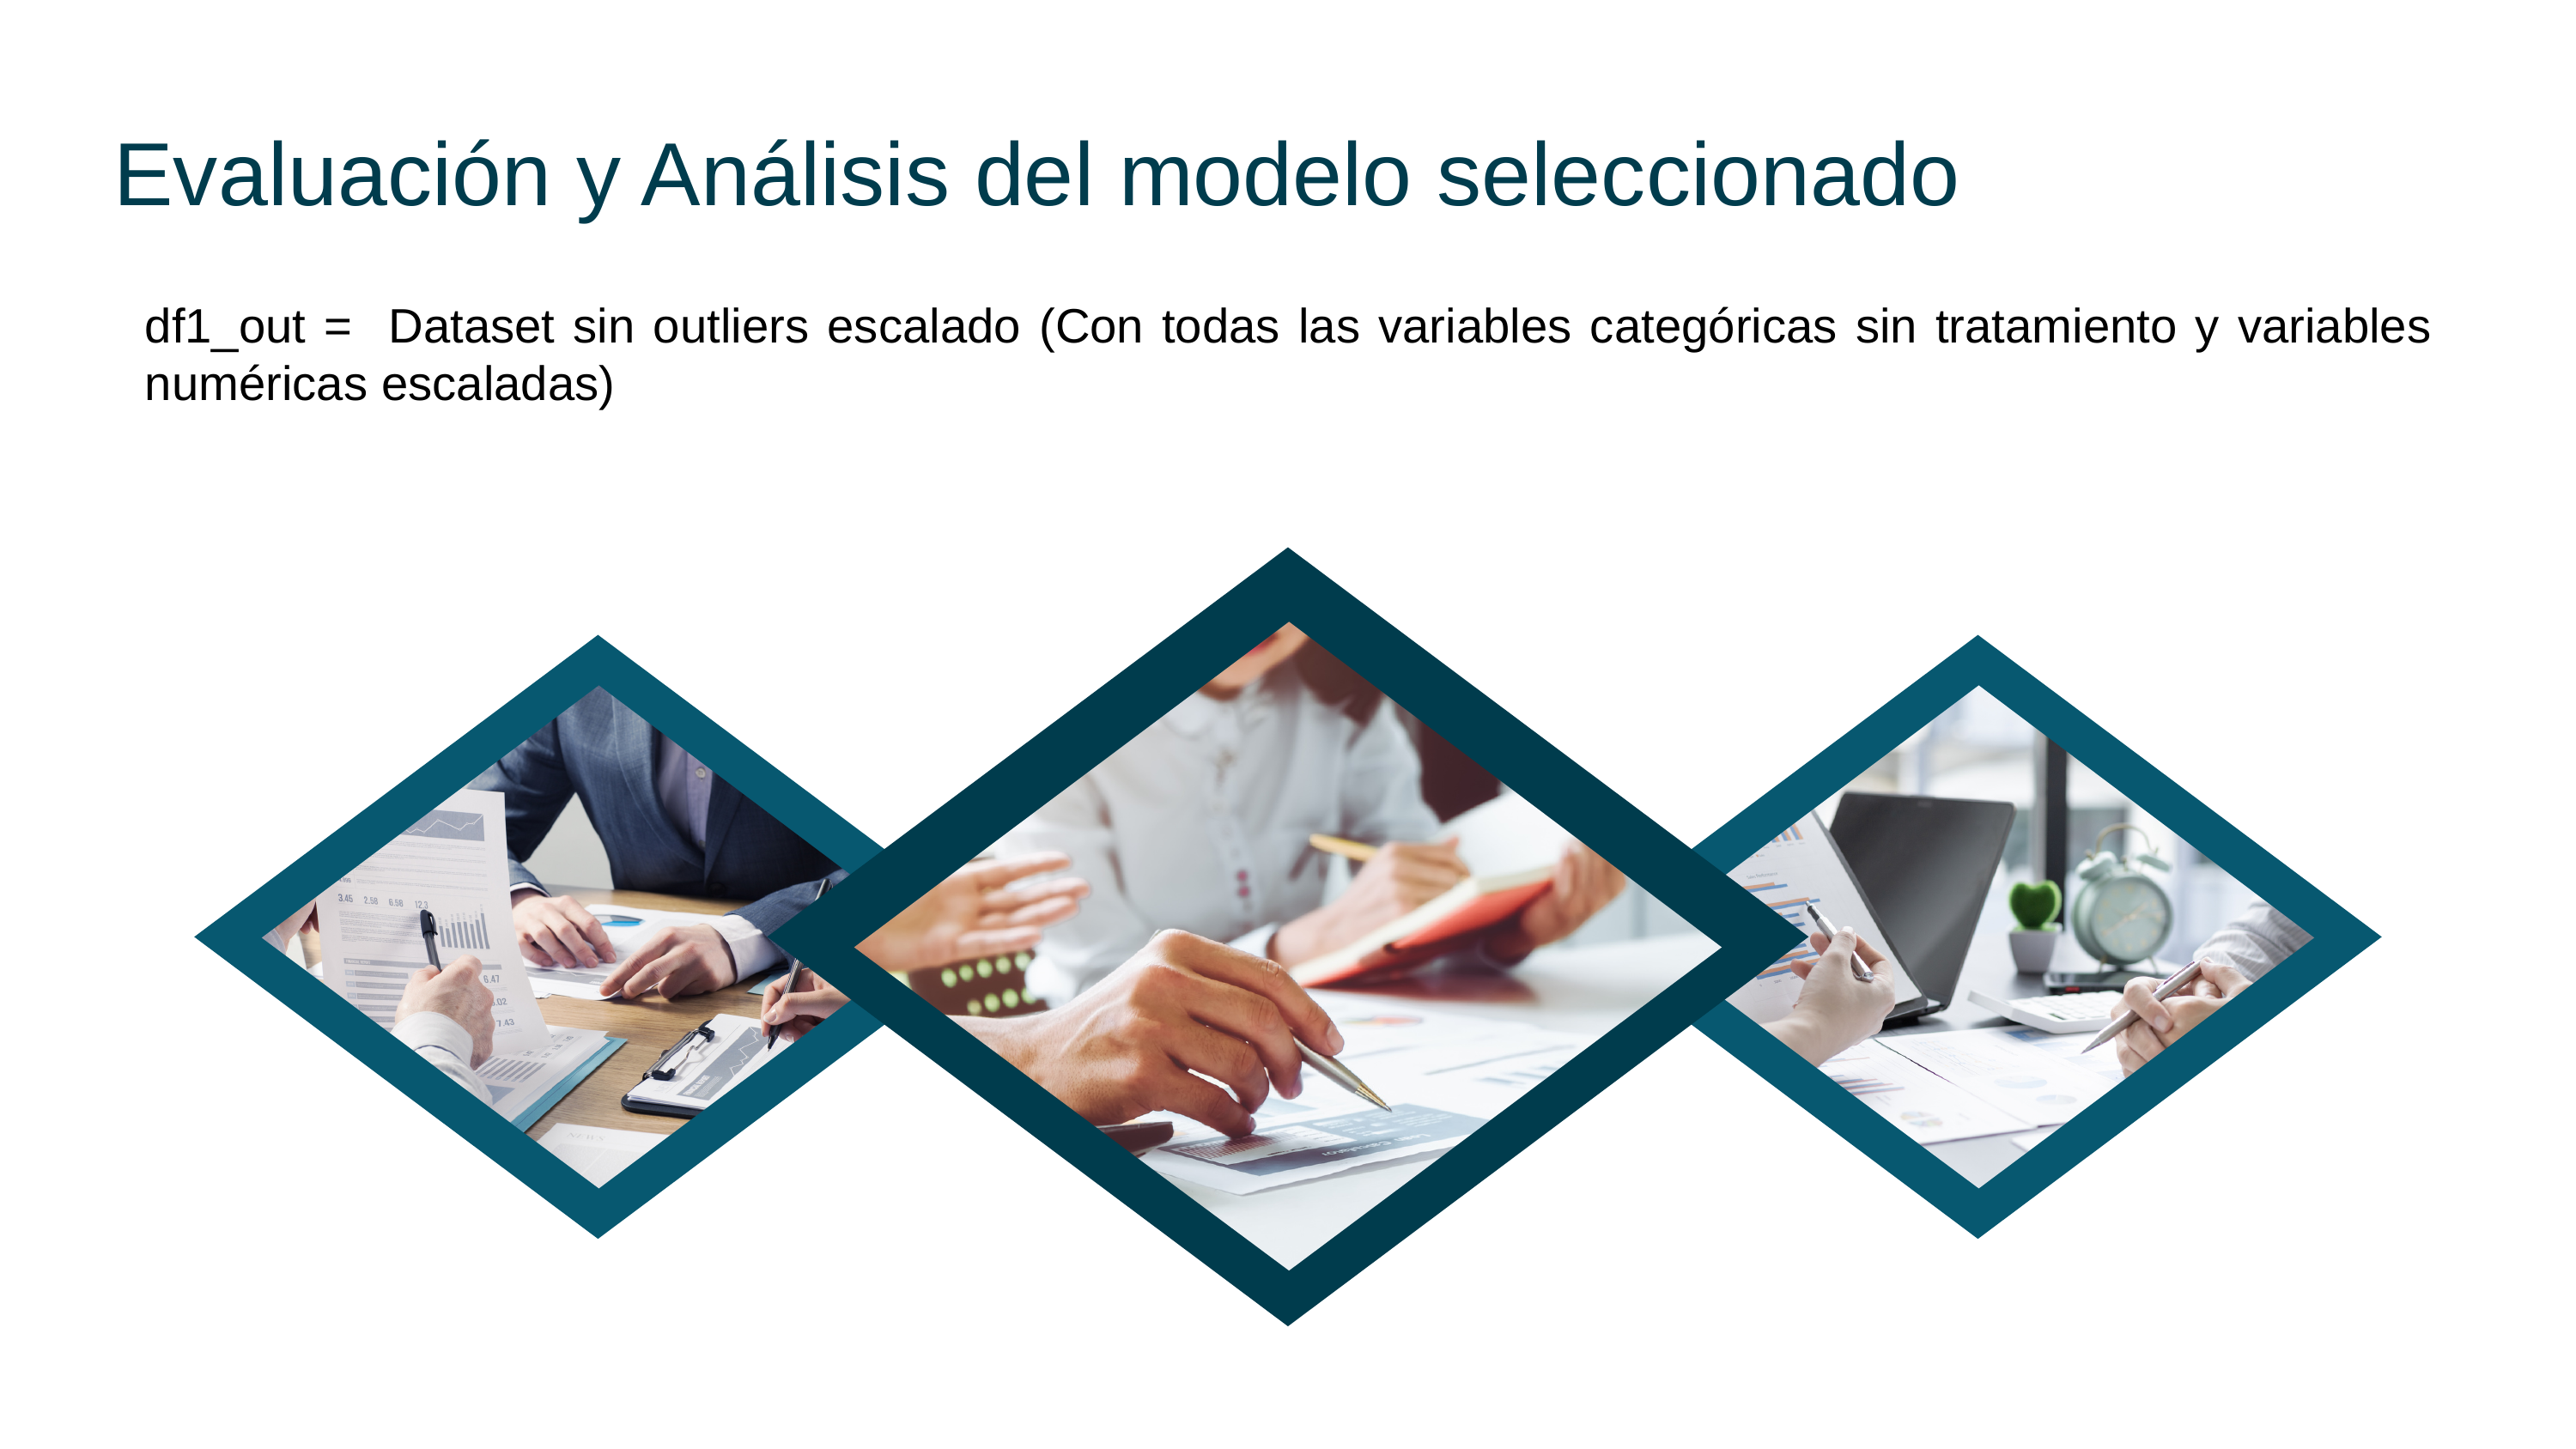

Evaluación y Análisis del modelo seleccionado
df1_out =  Dataset sin outliers escalado (Con todas las variables categóricas sin tratamiento y variables numéricas escaladas)